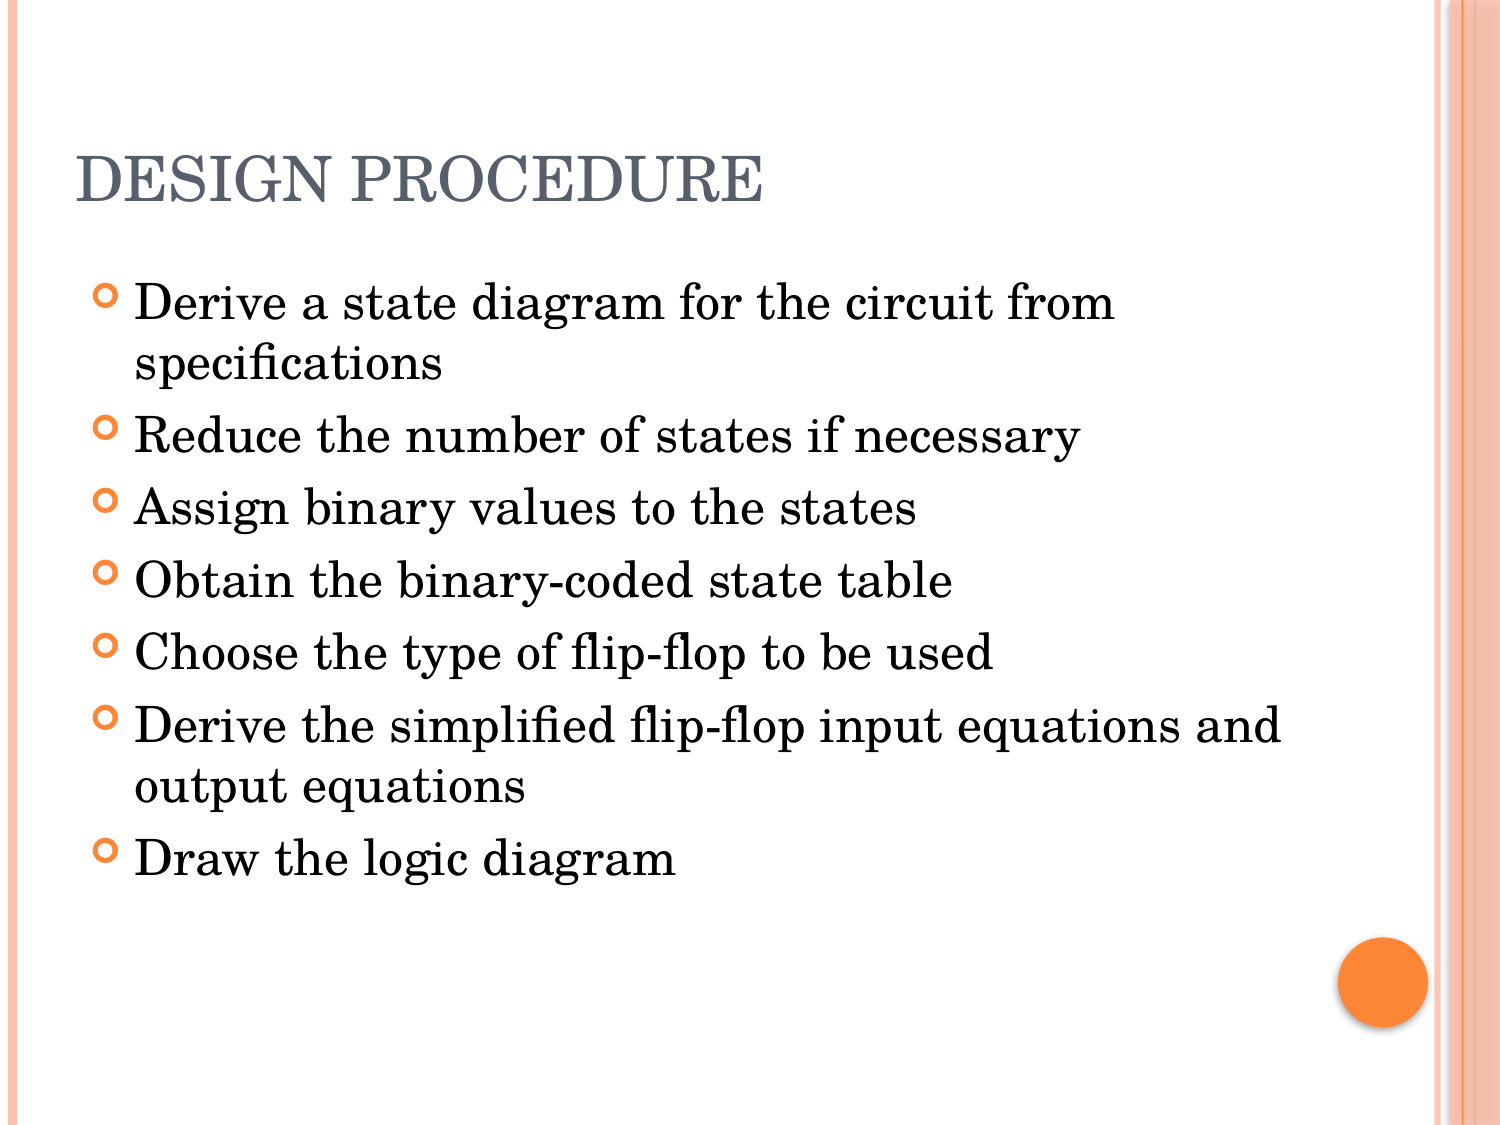

Design Procedure
Derive a state diagram for the circuit from specifications
Reduce the number of states if necessary
Assign binary values to the states
Obtain the binary-coded state table
Choose the type of flip-flop to be used
Derive the simplified flip-flop input equations and output equations
Draw the logic diagram